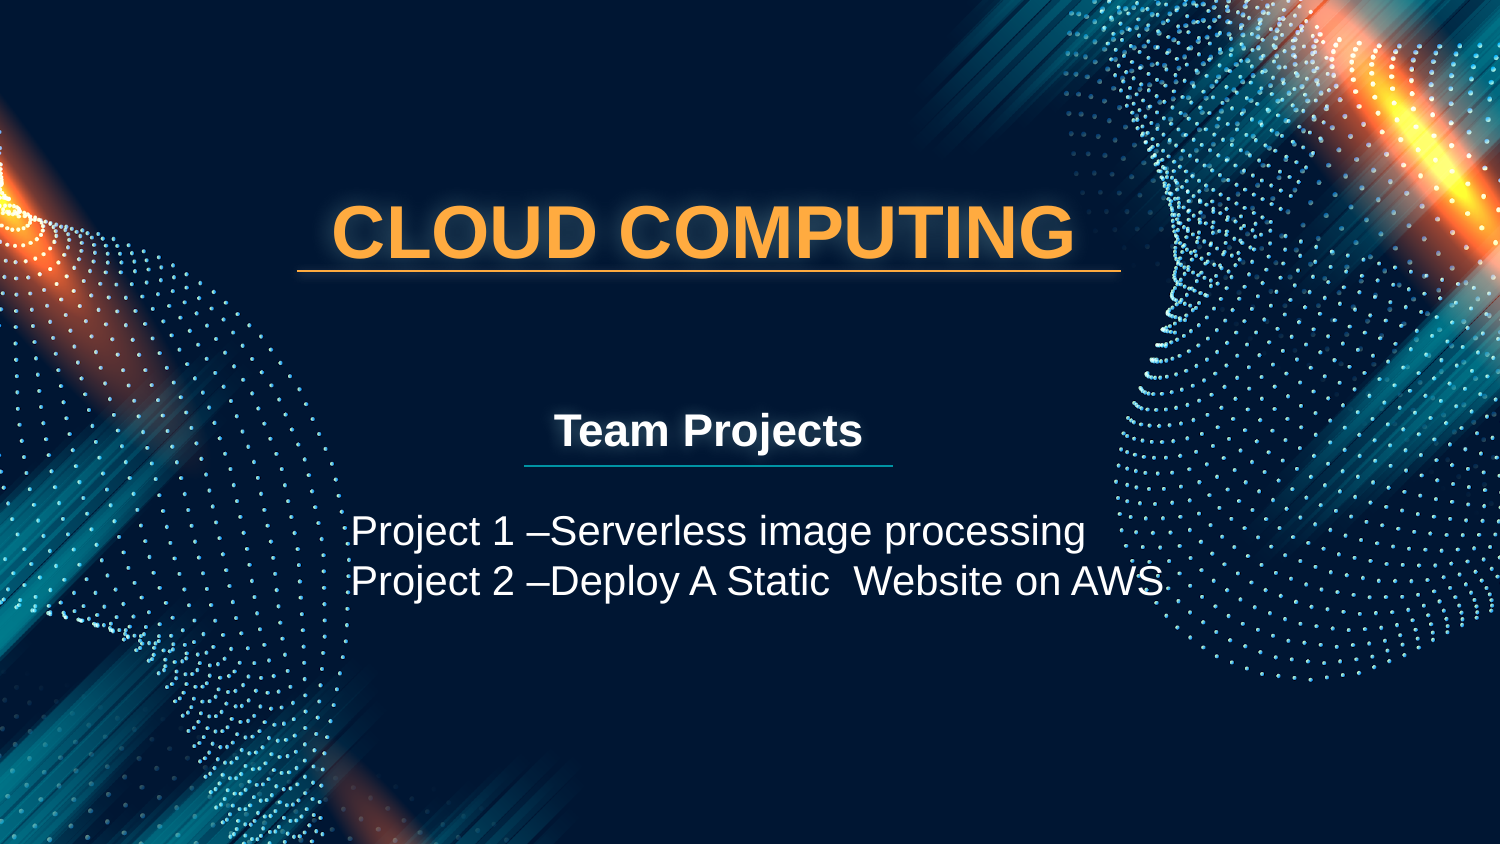

# CLOUD COMPUTING
Team Projects
Project 1 –Serverless image processing
Project 2 –Deploy A Static  Website on AWS